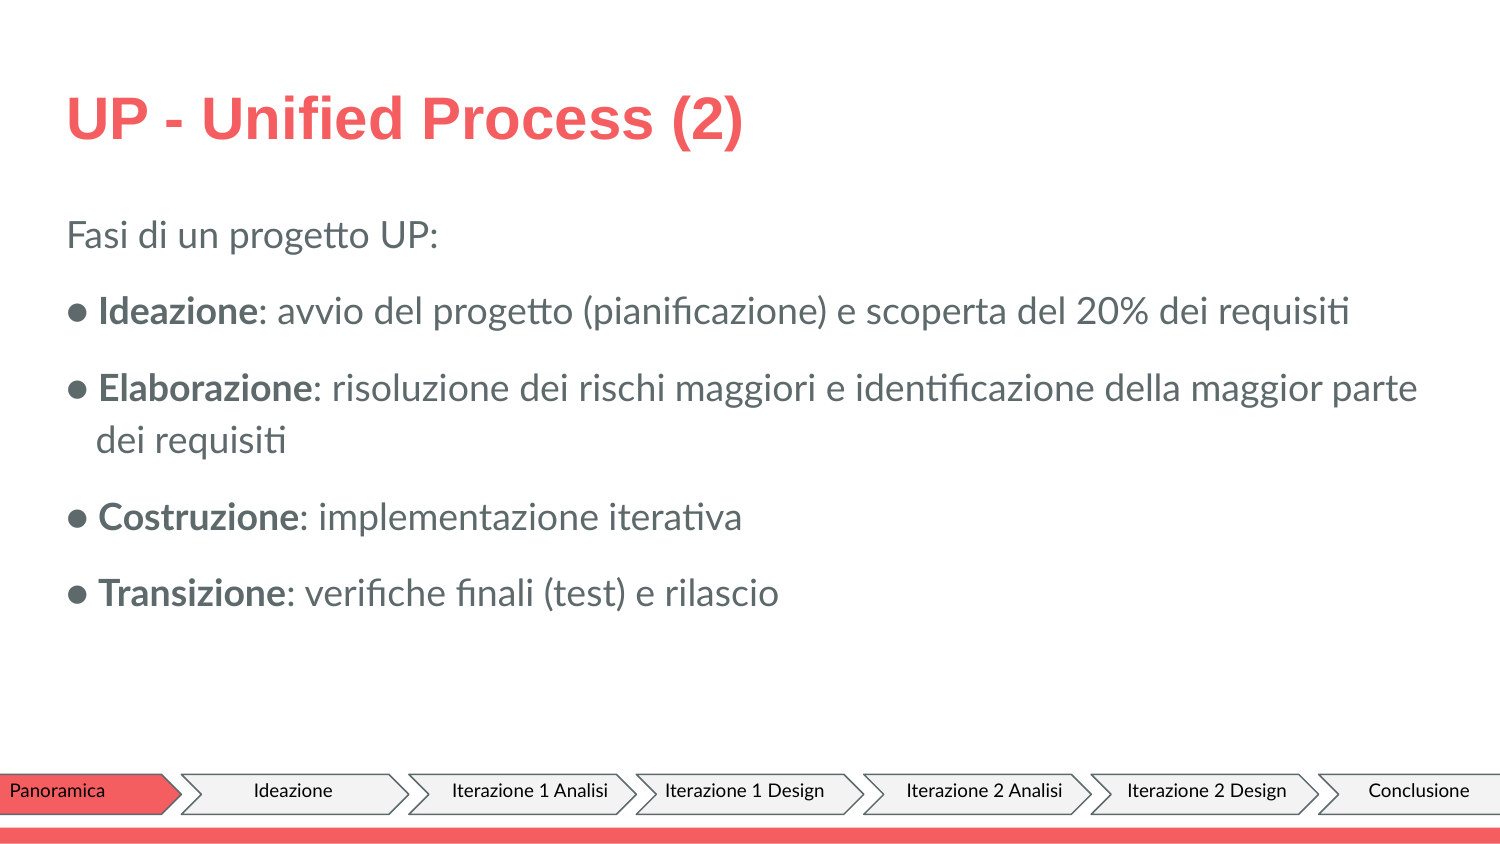

# UP - Unified Process (2)
Fasi di un progetto UP:
● Ideazione: avvio del progetto (pianificazione) e scoperta del 20% dei requisiti
● Elaborazione: risoluzione dei rischi maggiori e identificazione della maggior parte  dei requisiti
● Costruzione: implementazione iterativa
● Transizione: verifiche finali (test) e rilascio
Panoramica
Ideazione
Iterazione 1 Analisi
Iterazione 1 Design
Iterazione 2 Analisi
Iterazione 2 Design
Conclusione